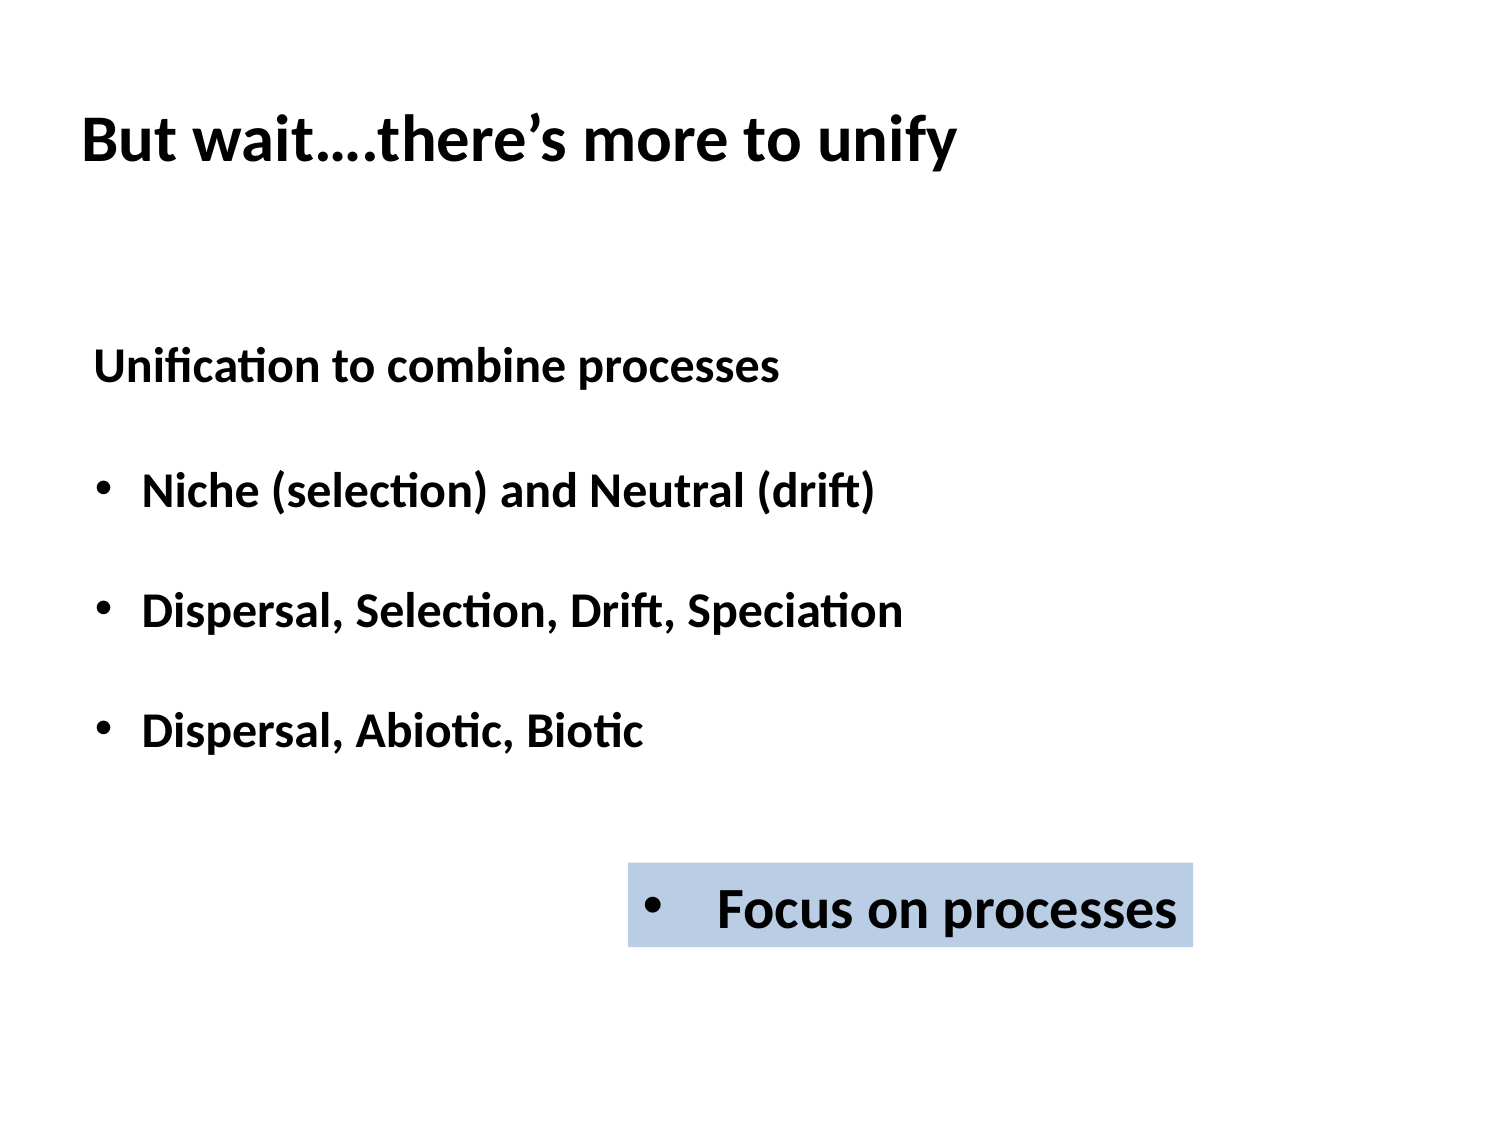

But wait….there’s more to unify
Unification to combine processes
Niche (selection) and Neutral (drift)

Dispersal, Selection, Drift, Speciation

Dispersal, Abiotic, Biotic
Focus on processes